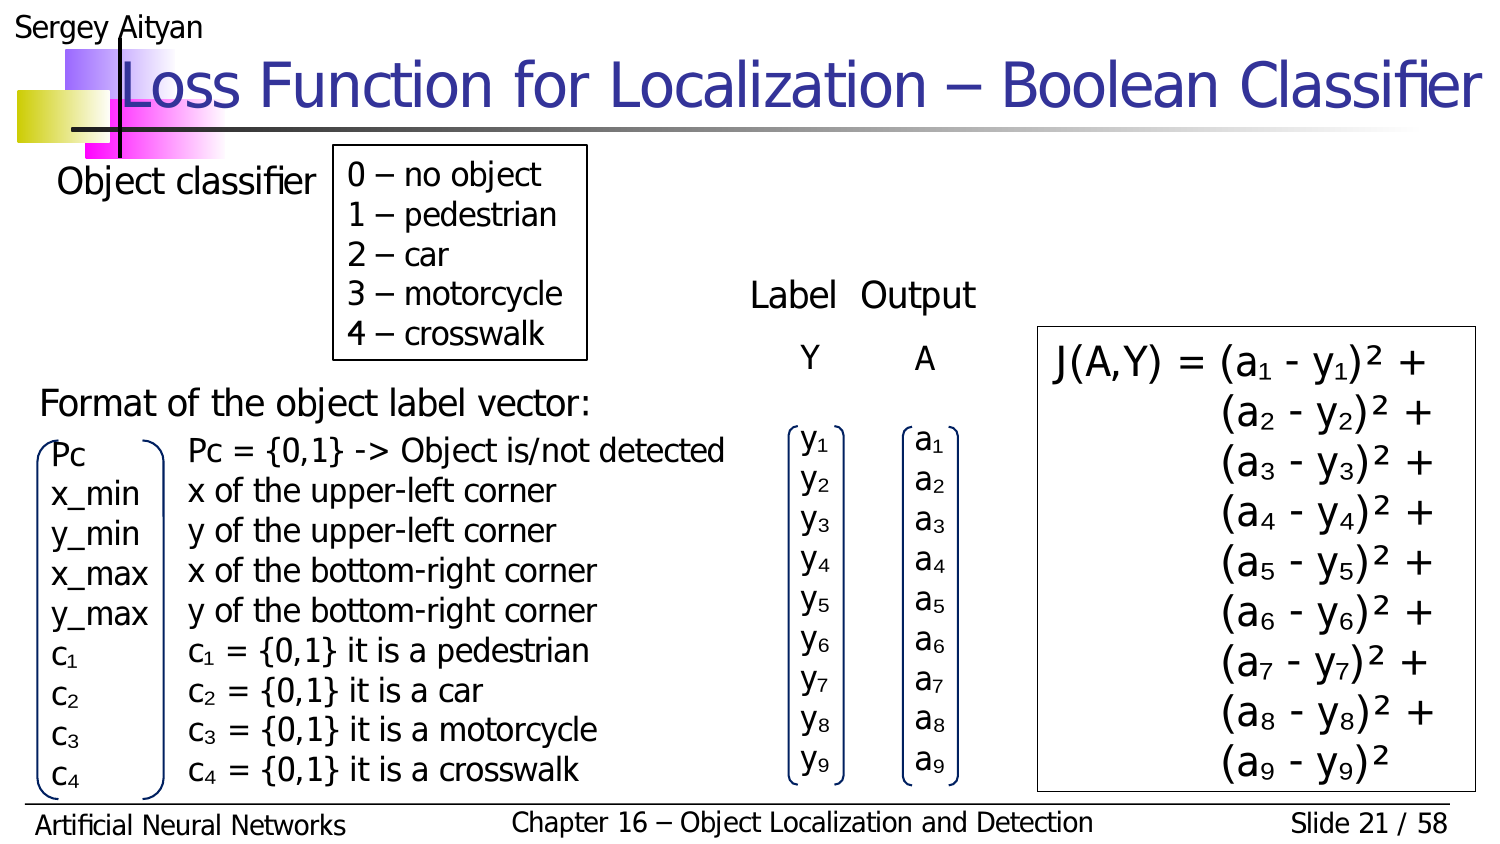

# Loss Function for Localization – Boolean Classifier
0 – no object
1 – pedestrian
2 – car
3 – motorcycle
4 – crosswalk
Object classifier
Label  Output
J(A,Y) = (a₁ - y₁)² +
             (a₂ - y₂)² +
             (a₃ - y₃)² +
             (a₄ - y₄)² +
             (a₅ - y₅)² +
             (a₆ - y₆)² +
             (a₇ - y₇)² +
             (a₈ - y₈)² +
             (a₉ - y₉)²
Y

y₁ y₂
y₃ y₄
y₅ y₆
y₇ y₈
y₉

A

a₁ a₂
a₃ a₄
a₅ a₆
a₇ a₈
a₉

Format of the object label vector:
Pc = {0,1} -> Object is/not detected
x of the upper-left corner
y of the upper-left corner
x of the bottom-right corner
y of the bottom-right corner
c₁ = {0,1} it is a pedestrian
c₂ = {0,1} it is a car
c₃ = {0,1} it is a motorcycle
c₄ = {0,1} it is a crosswalk

Pc
x_min
y_min
x_max
y_max
c₁
c₂
c₃
c₄